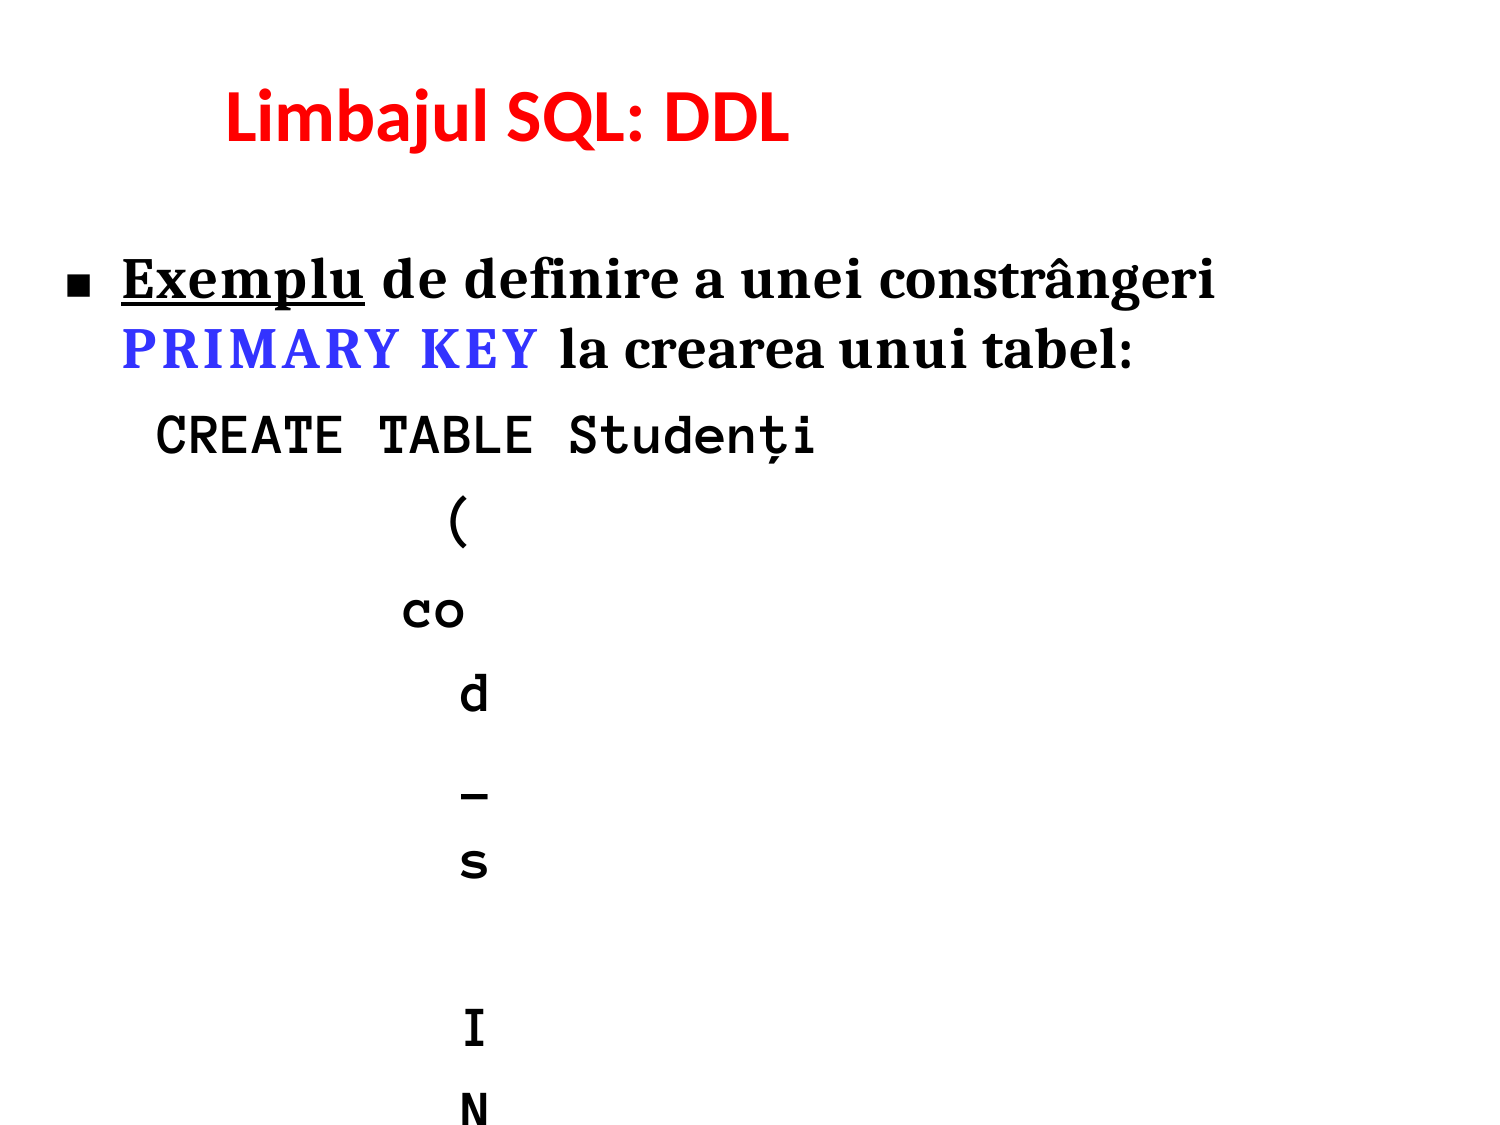

# Limbajul SQL: DDL
◼	Exemplu de definire a unei constrângeri  PRIMARY KEY la crearea unui tabel:
CREATE TABLE Studenți
(
cod_s INT PRIMARY KEY,
nume VARCHAR(50),
prenume VARCHAR(50),
oraș VARCHAR(50)
);